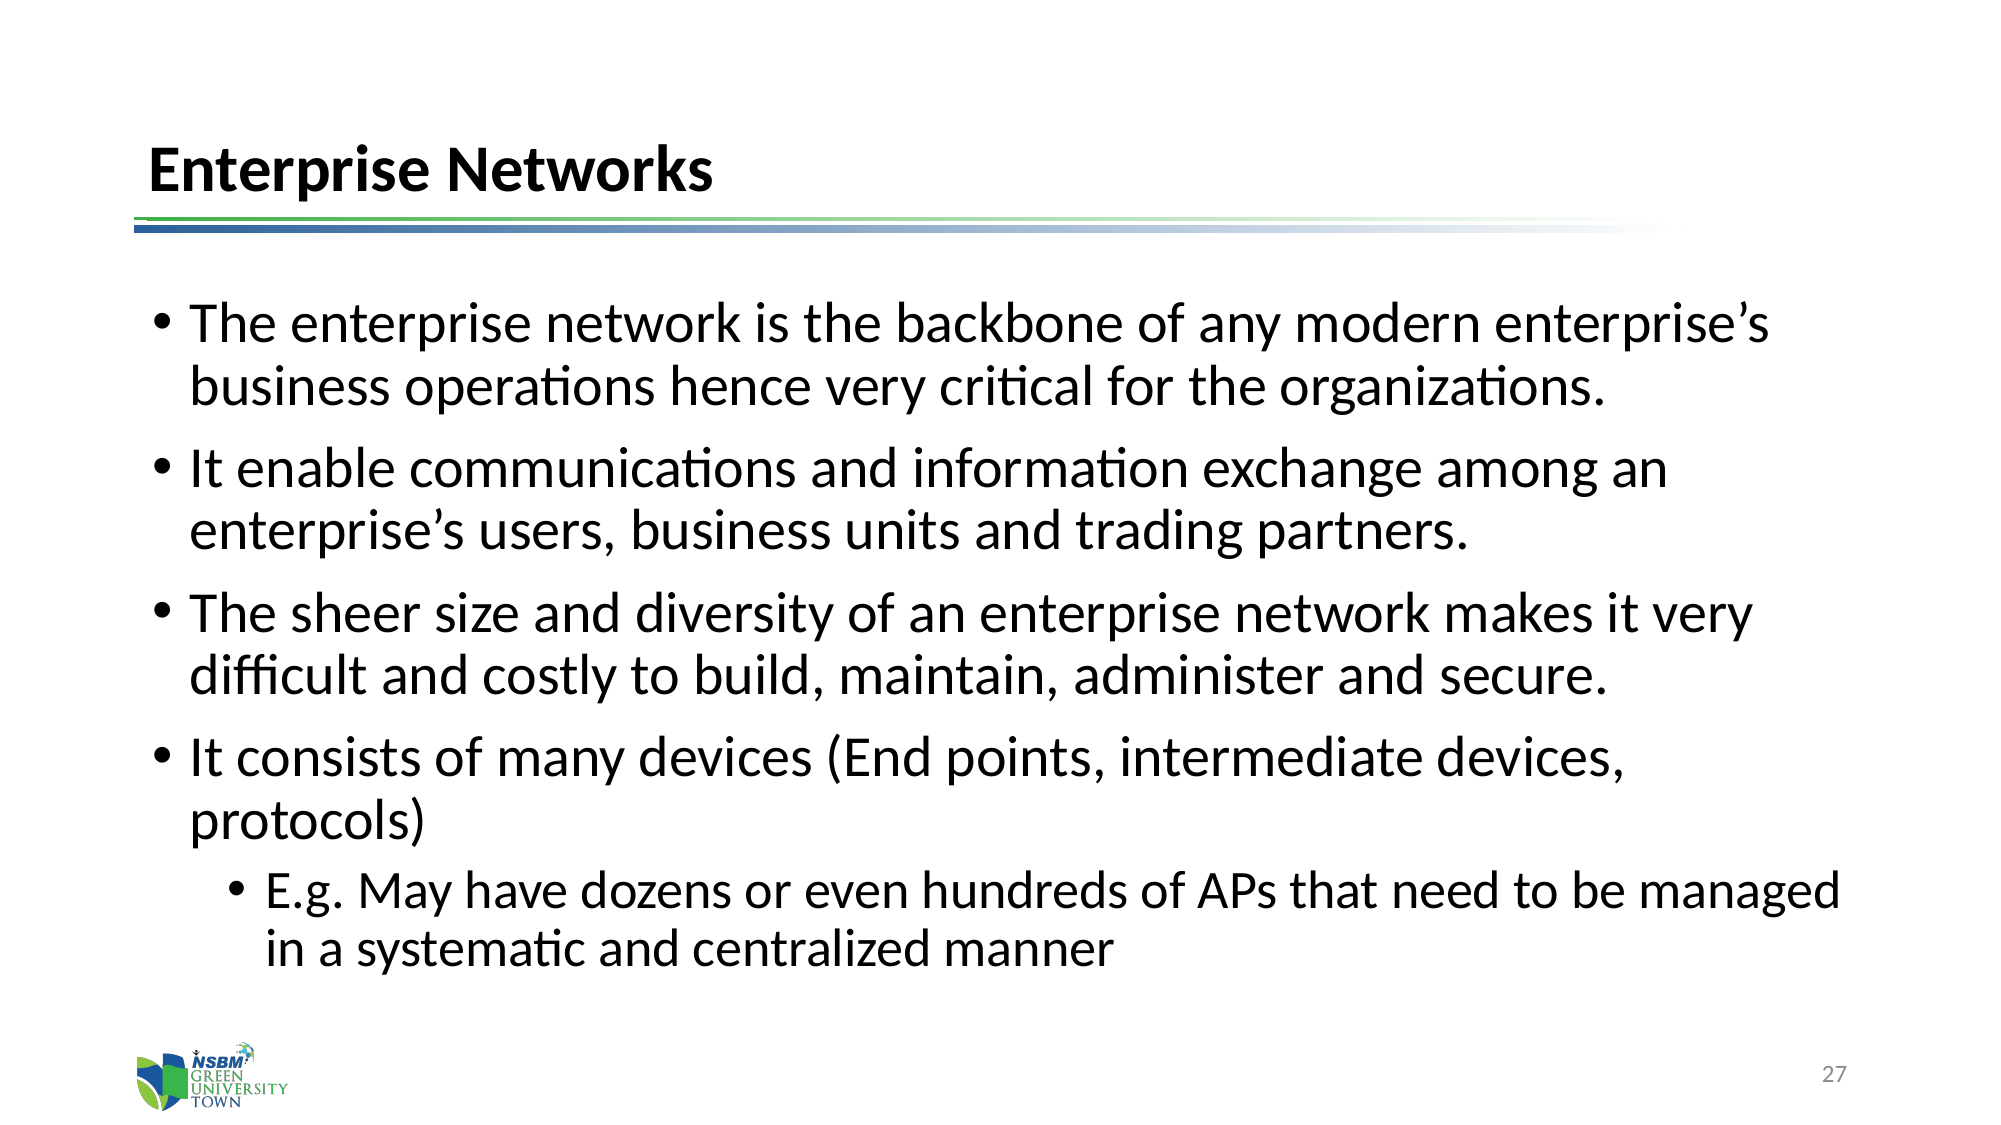

# Enterprise Networks
The enterprise network is the backbone of any modern enterprise’s business operations hence very critical for the organizations.
It enable communications and information exchange among an enterprise’s users, business units and trading partners.
The sheer size and diversity of an enterprise network makes it very difficult and costly to build, maintain, administer and secure.
It consists of many devices (End points, intermediate devices, protocols)
E.g. May have dozens or even hundreds of APs that need to be managed in a systematic and centralized manner
27